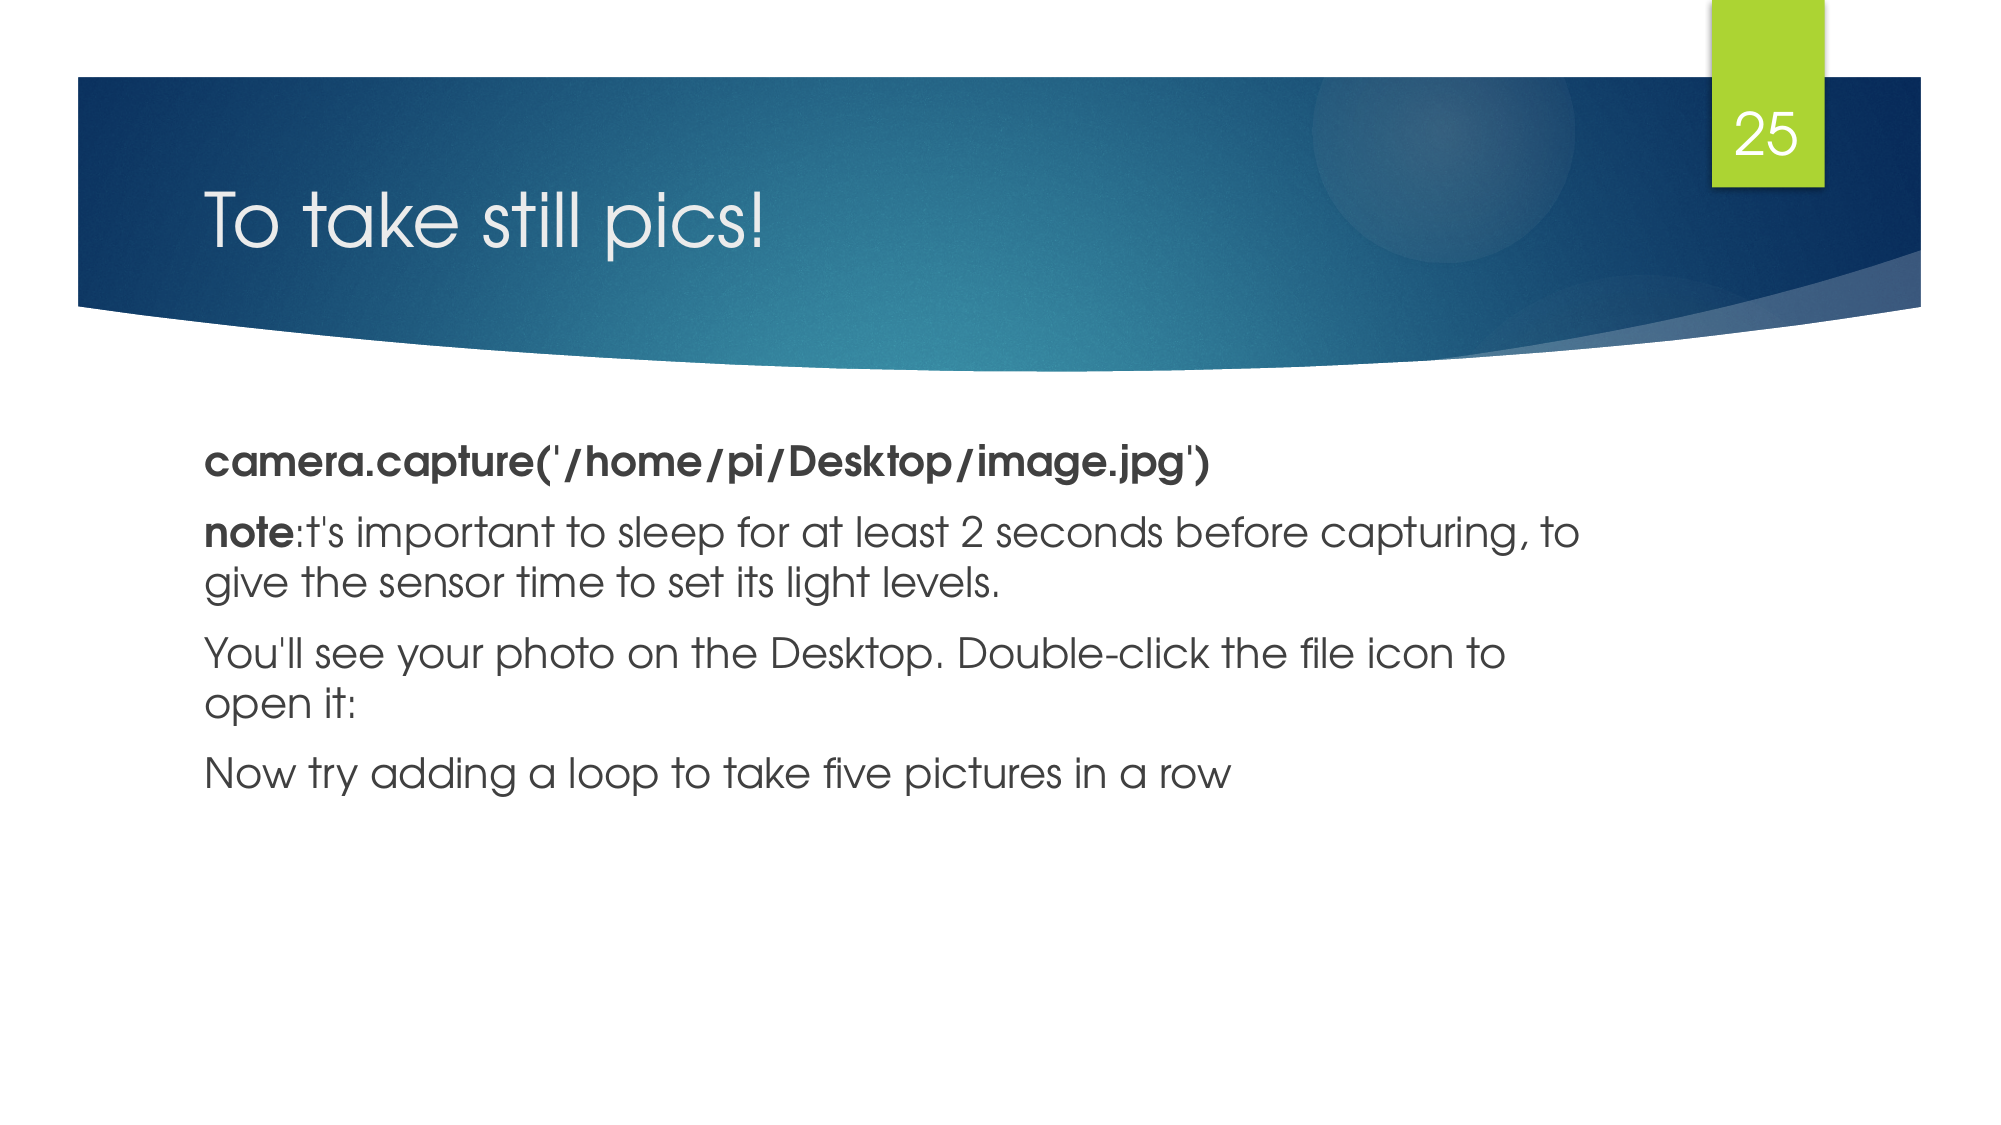

25
# To take still pics!
camera.capture('/home/pi/Desktop/image.jpg')
note:t's important to sleep for at least 2 seconds before capturing, to give the sensor time to set its light levels.
You'll see your photo on the Desktop. Double-click the file icon to open it:
Now try adding a loop to take five pictures in a row